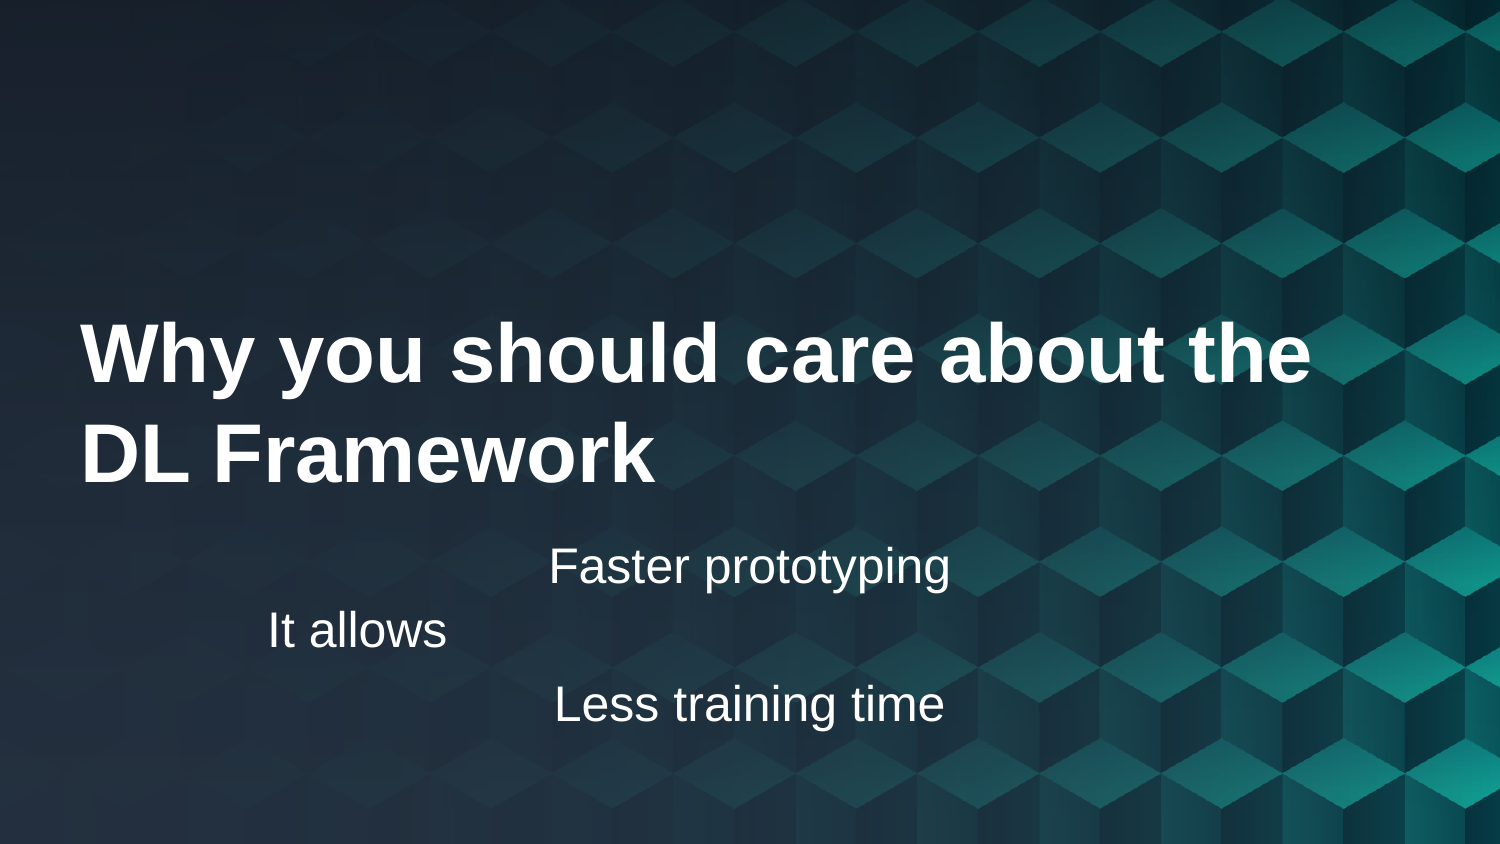

# Why you should care about the DL Framework
Faster prototyping
It allows
Less training time